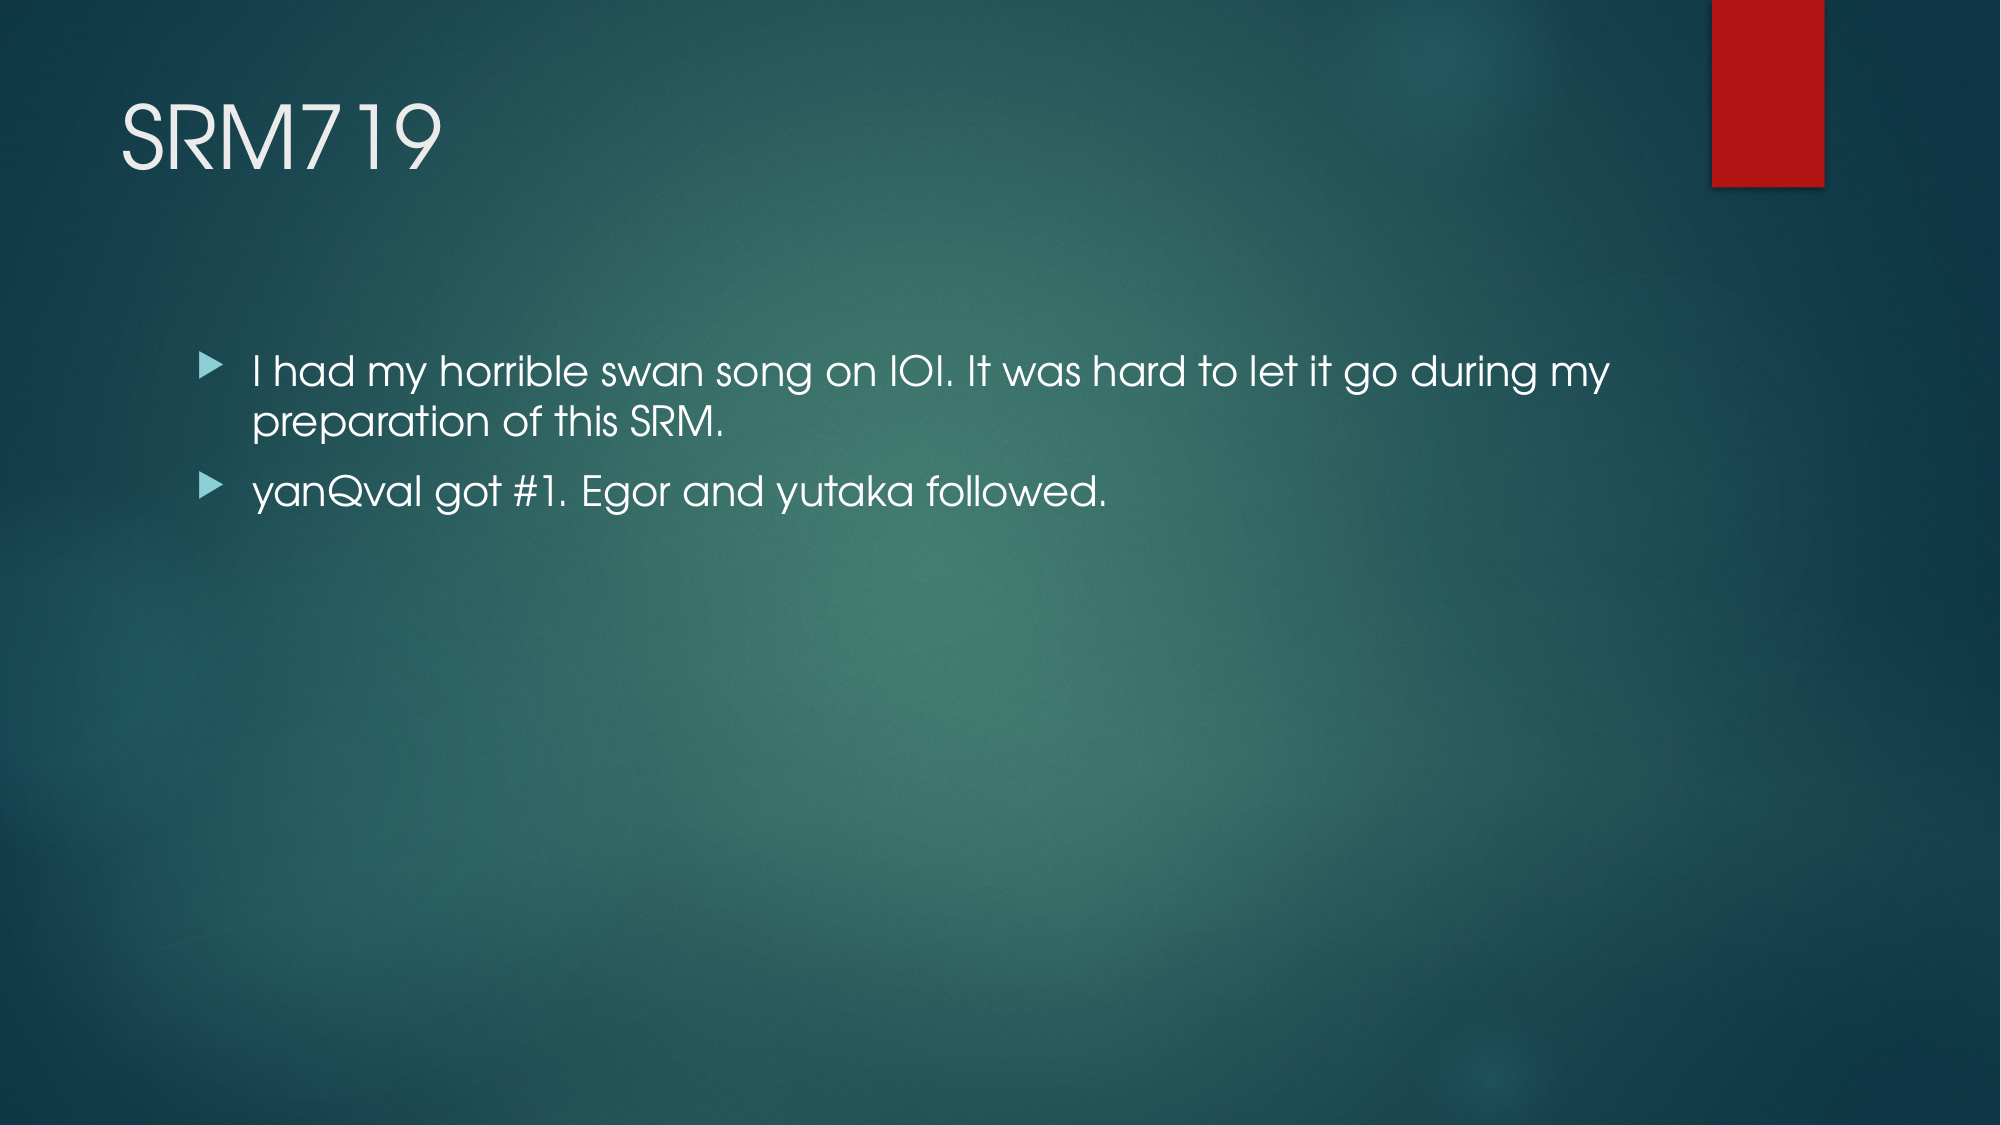

# SRM719
I had my horrible swan song on IOI. It was hard to let it go during my preparation of this SRM.
yanQval got #1. Egor and yutaka followed.